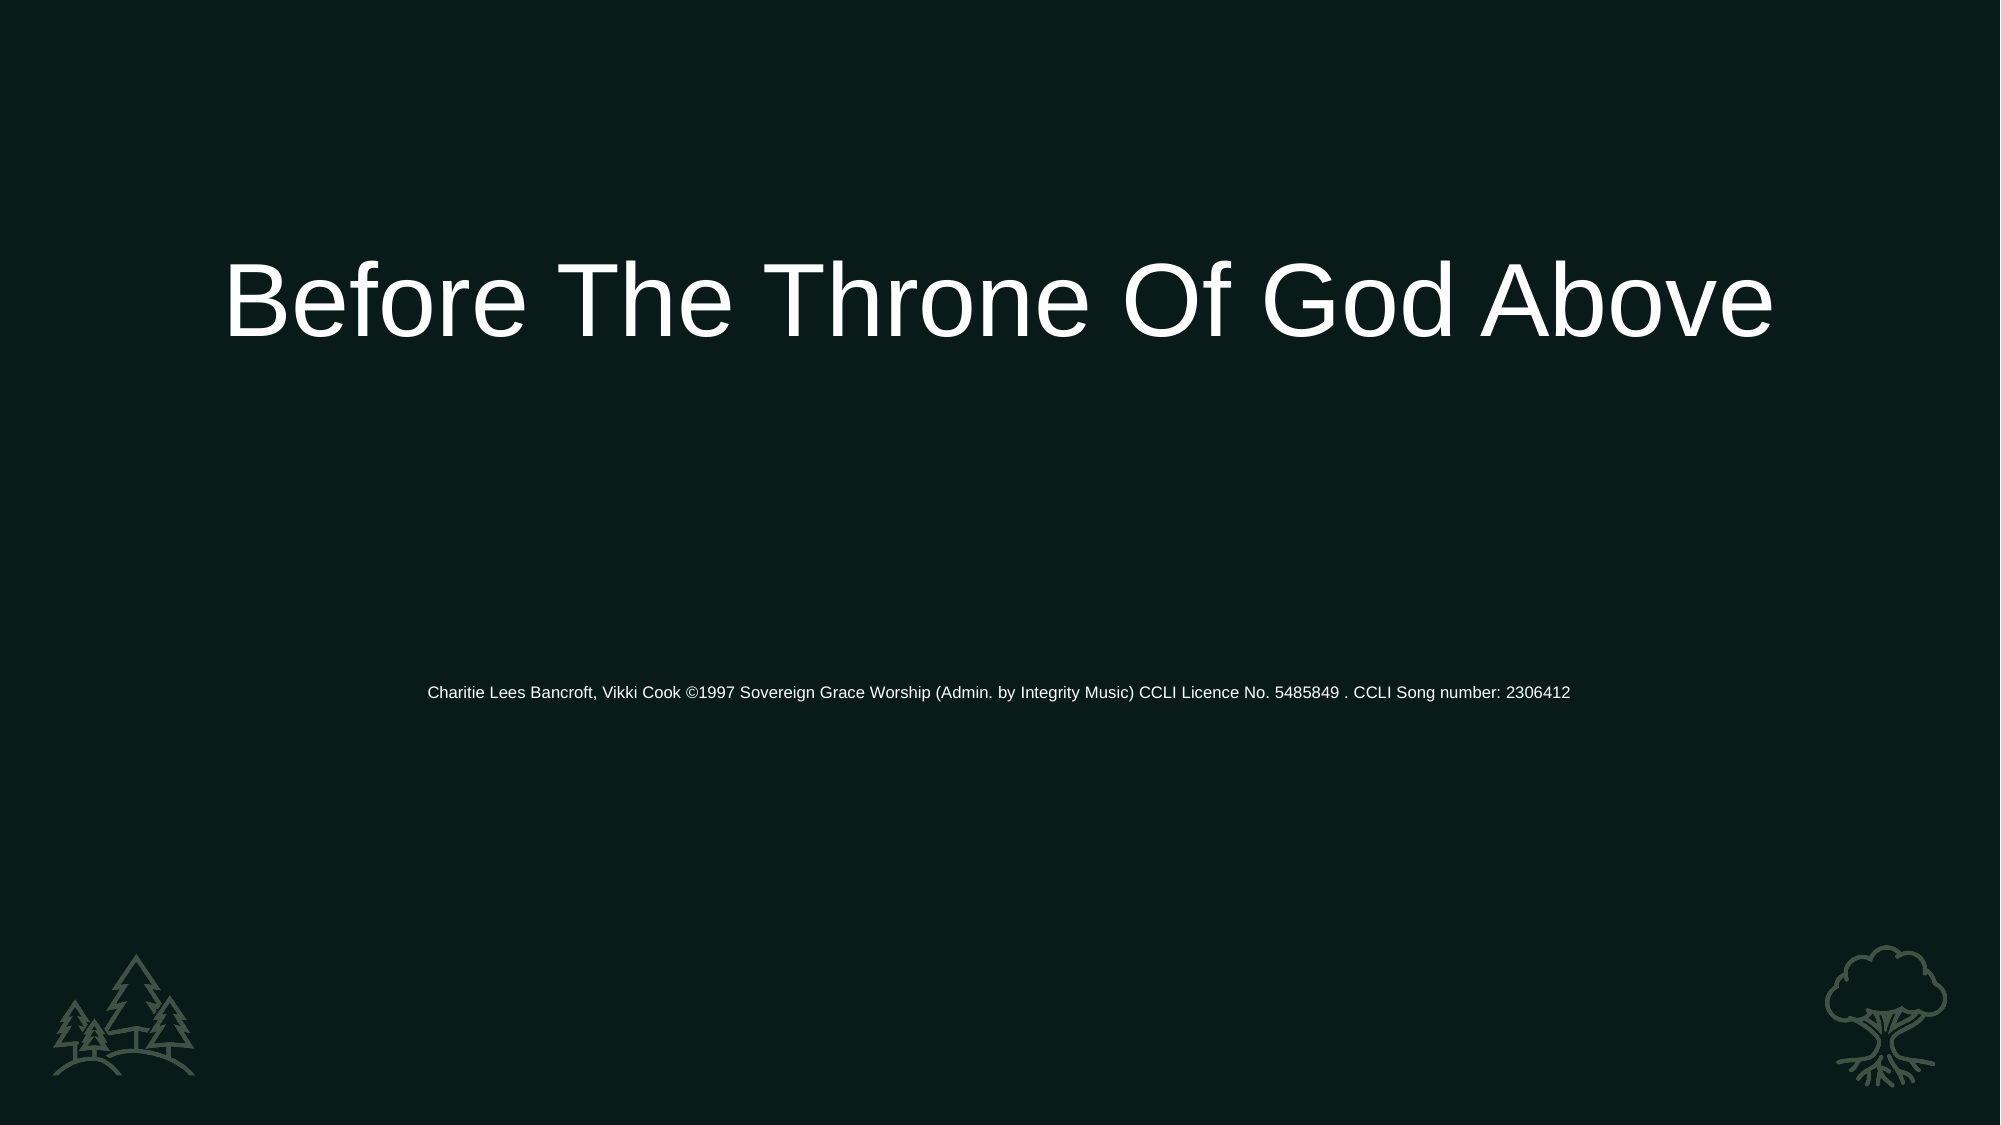

Before The Throne Of God Above
Charitie Lees Bancroft, Vikki Cook ©1997 Sovereign Grace Worship (Admin. by Integrity Music) CCLI Licence No. 5485849 . CCLI Song number: 2306412